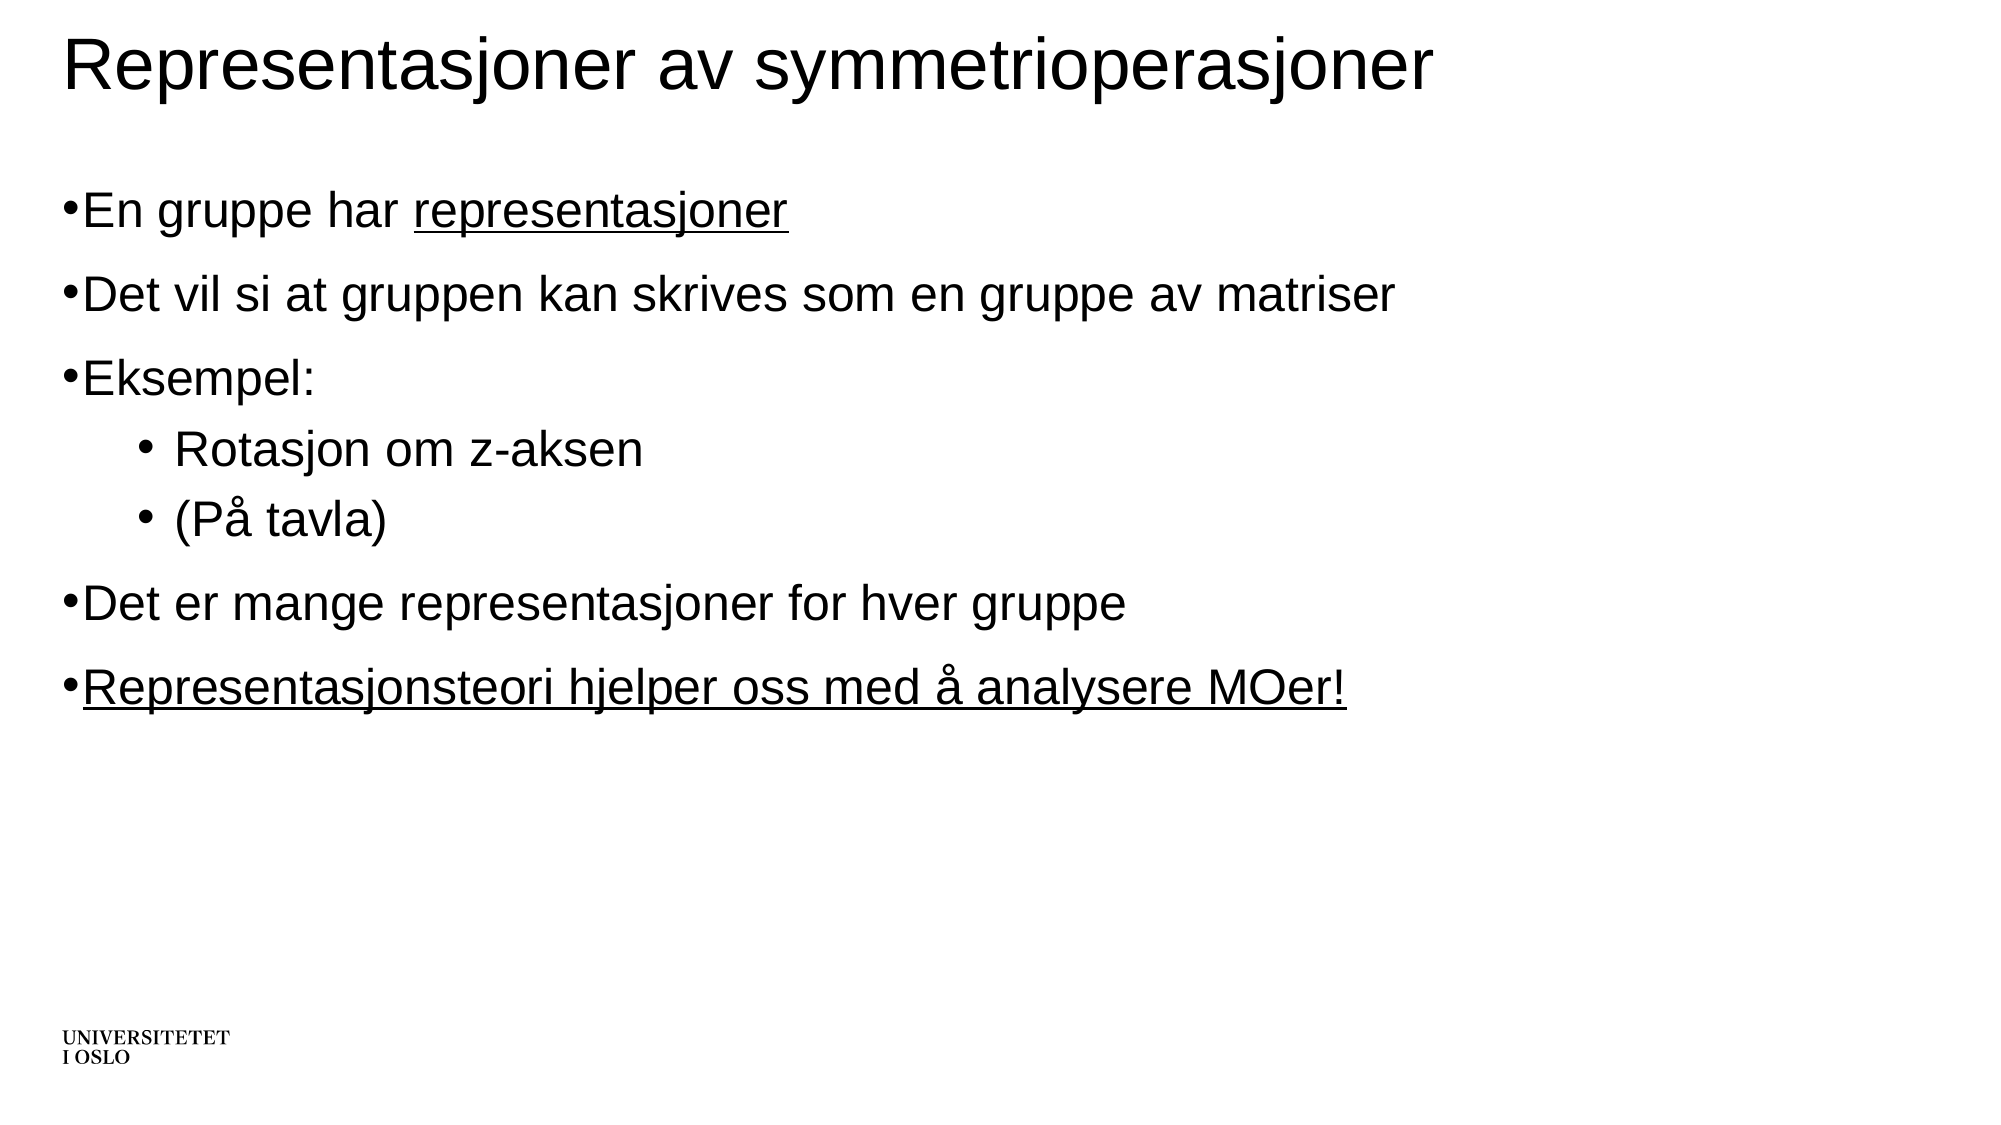

# Representasjoner av symmetrioperasjoner
En gruppe har representasjoner
Det vil si at gruppen kan skrives som en gruppe av matriser
Eksempel:
Rotasjon om z-aksen
(På tavla)
Det er mange representasjoner for hver gruppe
Representasjonsteori hjelper oss med å analysere MOer!